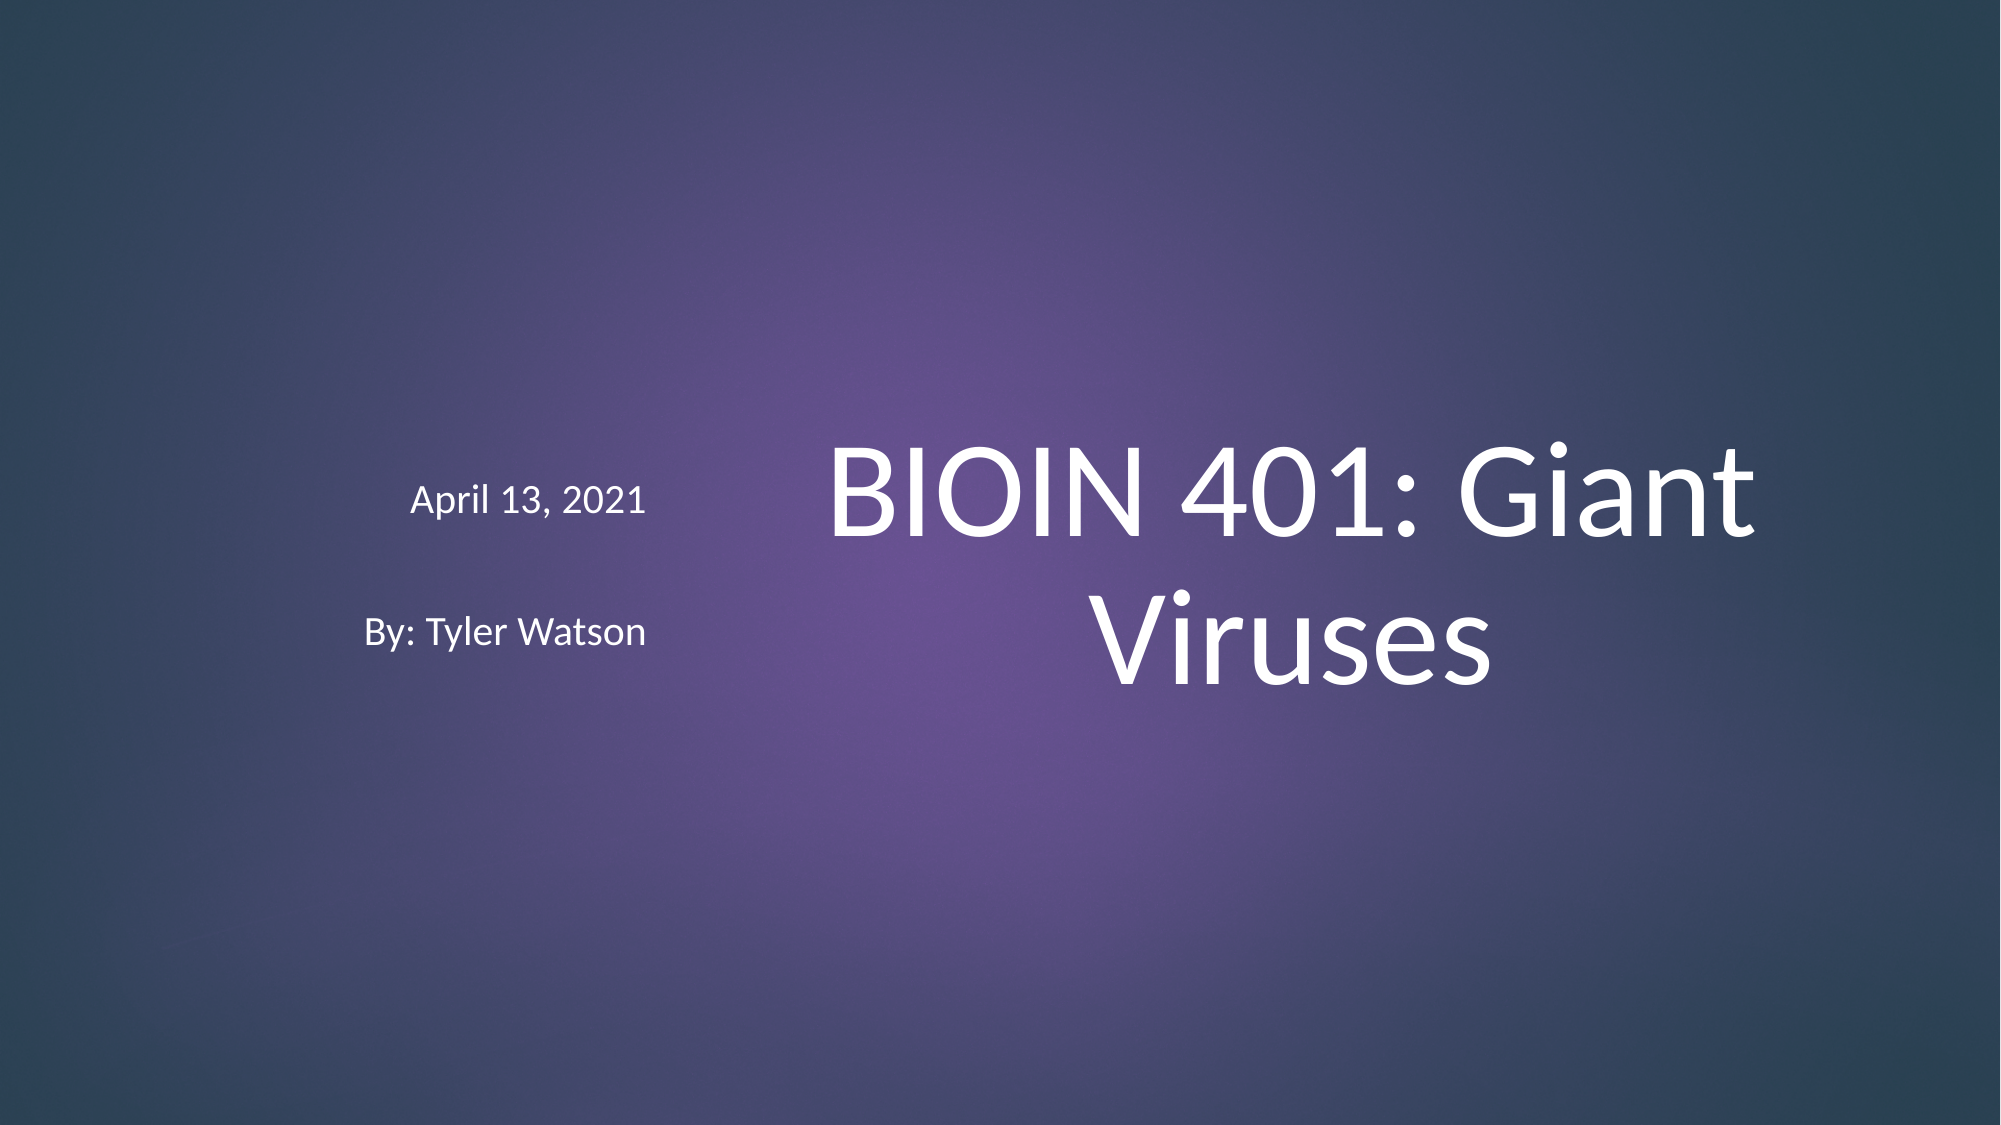

April 13, 2021

By: Tyler Watson
# BIOIN 401: Giant Viruses